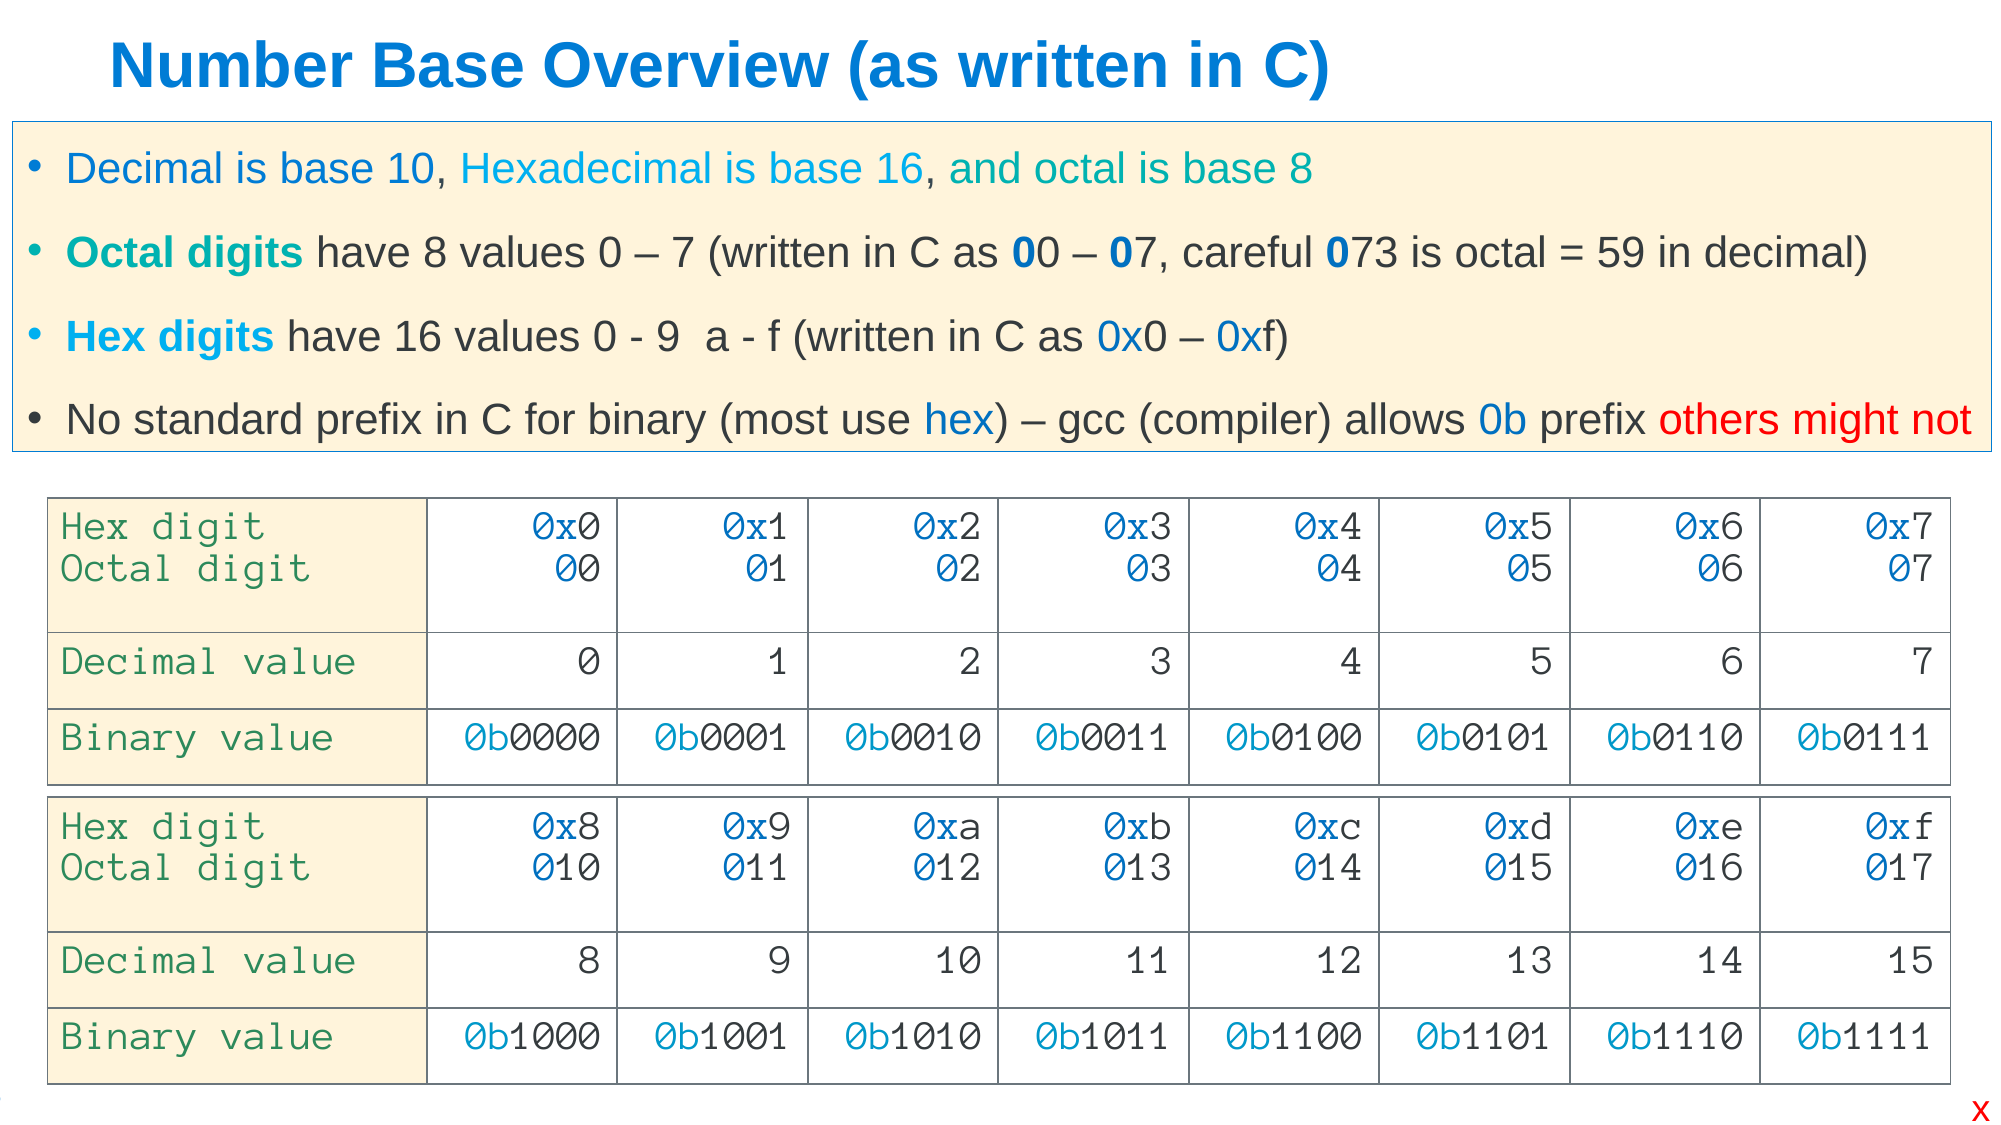

# Number Base Overview (as written in C)
Decimal is base 10, Hexadecimal is base 16, and octal is base 8
Octal digits have 8 values 0 – 7 (written in C as 00 – 07, careful 073 is octal = 59 in decimal)
Hex digits have 16 values 0 - 9  a - f (written in C as 0x0 – 0xf)
No standard prefix in C for binary (most use hex) – gcc (compiler) allows 0b prefix others might not
| Hex digit Octal digit | 0x0 00 | 0x1 01 | 0x2 02 | 0x3 03 | 0x4 04 | 0x5 05 | 0x6 06 | 0x7 07 |
| --- | --- | --- | --- | --- | --- | --- | --- | --- |
| Decimal value | 0 | 1 | 2 | 3 | 4 | 5 | 6 | 7 |
| Binary value | 0b0000 | 0b0001 | 0b0010 | 0b0011 | 0b0100 | 0b0101 | 0b0110 | 0b0111 |
| Hex digit Octal digit | 0x8 010 | 0x9 011 | 0xa 012 | 0xb 013 | 0xc 014 | 0xd 015 | 0xe 016 | 0xf 017 |
| --- | --- | --- | --- | --- | --- | --- | --- | --- |
| Decimal value | 8 | 9 | 10 | 11 | 12 | 13 | 14 | 15 |
| Binary value | 0b1000 | 0b1001 | 0b1010 | 0b1011 | 0b1100 | 0b1101 | 0b1110 | 0b1111 |
x